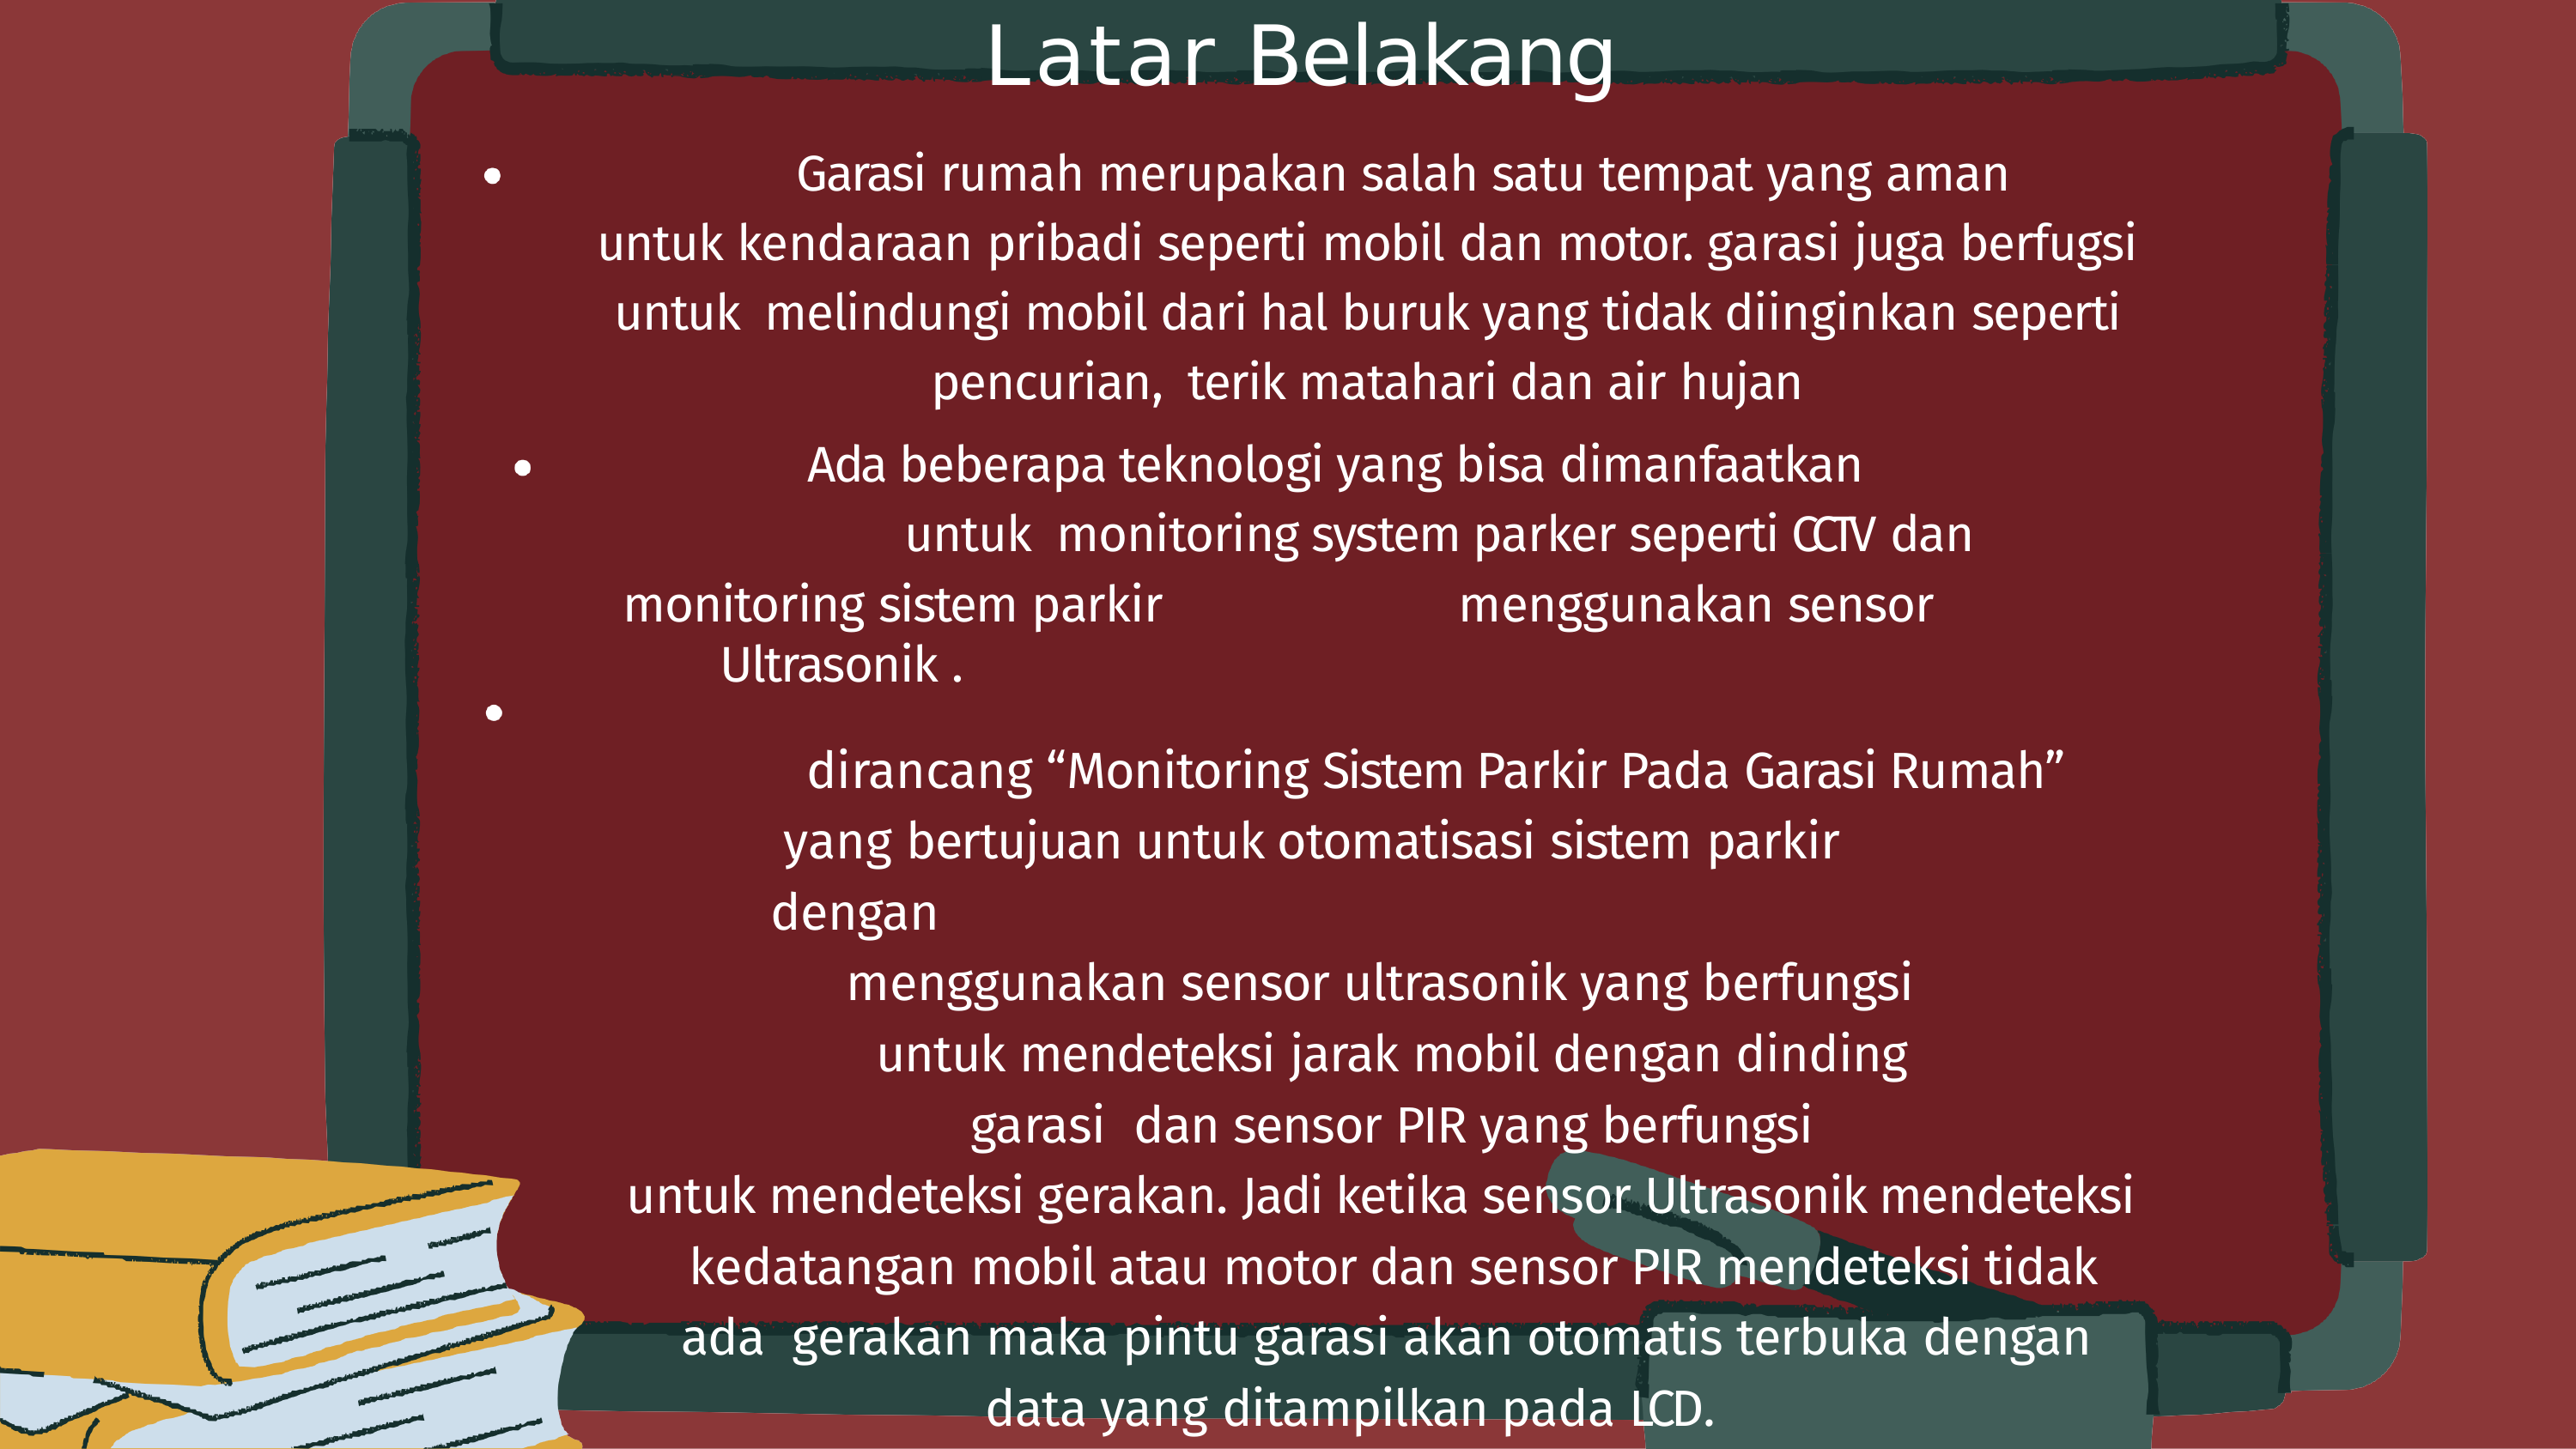

# Latar Belakang
Garasi rumah merupakan salah satu tempat yang aman
untuk kendaraan pribadi seperti mobil dan motor. garasi juga berfugsi untuk  melindungi mobil dari hal buruk yang tidak diinginkan seperti pencurian,  terik matahari dan air hujan
Ada beberapa teknologi yang bisa dimanfaatkan untuk  monitoring system parker seperti CCTV dan
monitoring sistem parkir	menggunakan sensor Ultrasonik .
dirancang “Monitoring Sistem Parkir Pada Garasi Rumah”  yang bertujuan untuk otomatisasi sistem parkir	dengan
menggunakan sensor ultrasonik yang berfungsi  untuk mendeteksi jarak mobil dengan dinding garasi  dan sensor PIR yang berfungsi
untuk mendeteksi gerakan. Jadi ketika sensor Ultrasonik mendeteksi  kedatangan mobil atau motor dan sensor PIR mendeteksi tidak ada  gerakan maka pintu garasi akan otomatis terbuka dengan
data yang ditampilkan pada LCD.